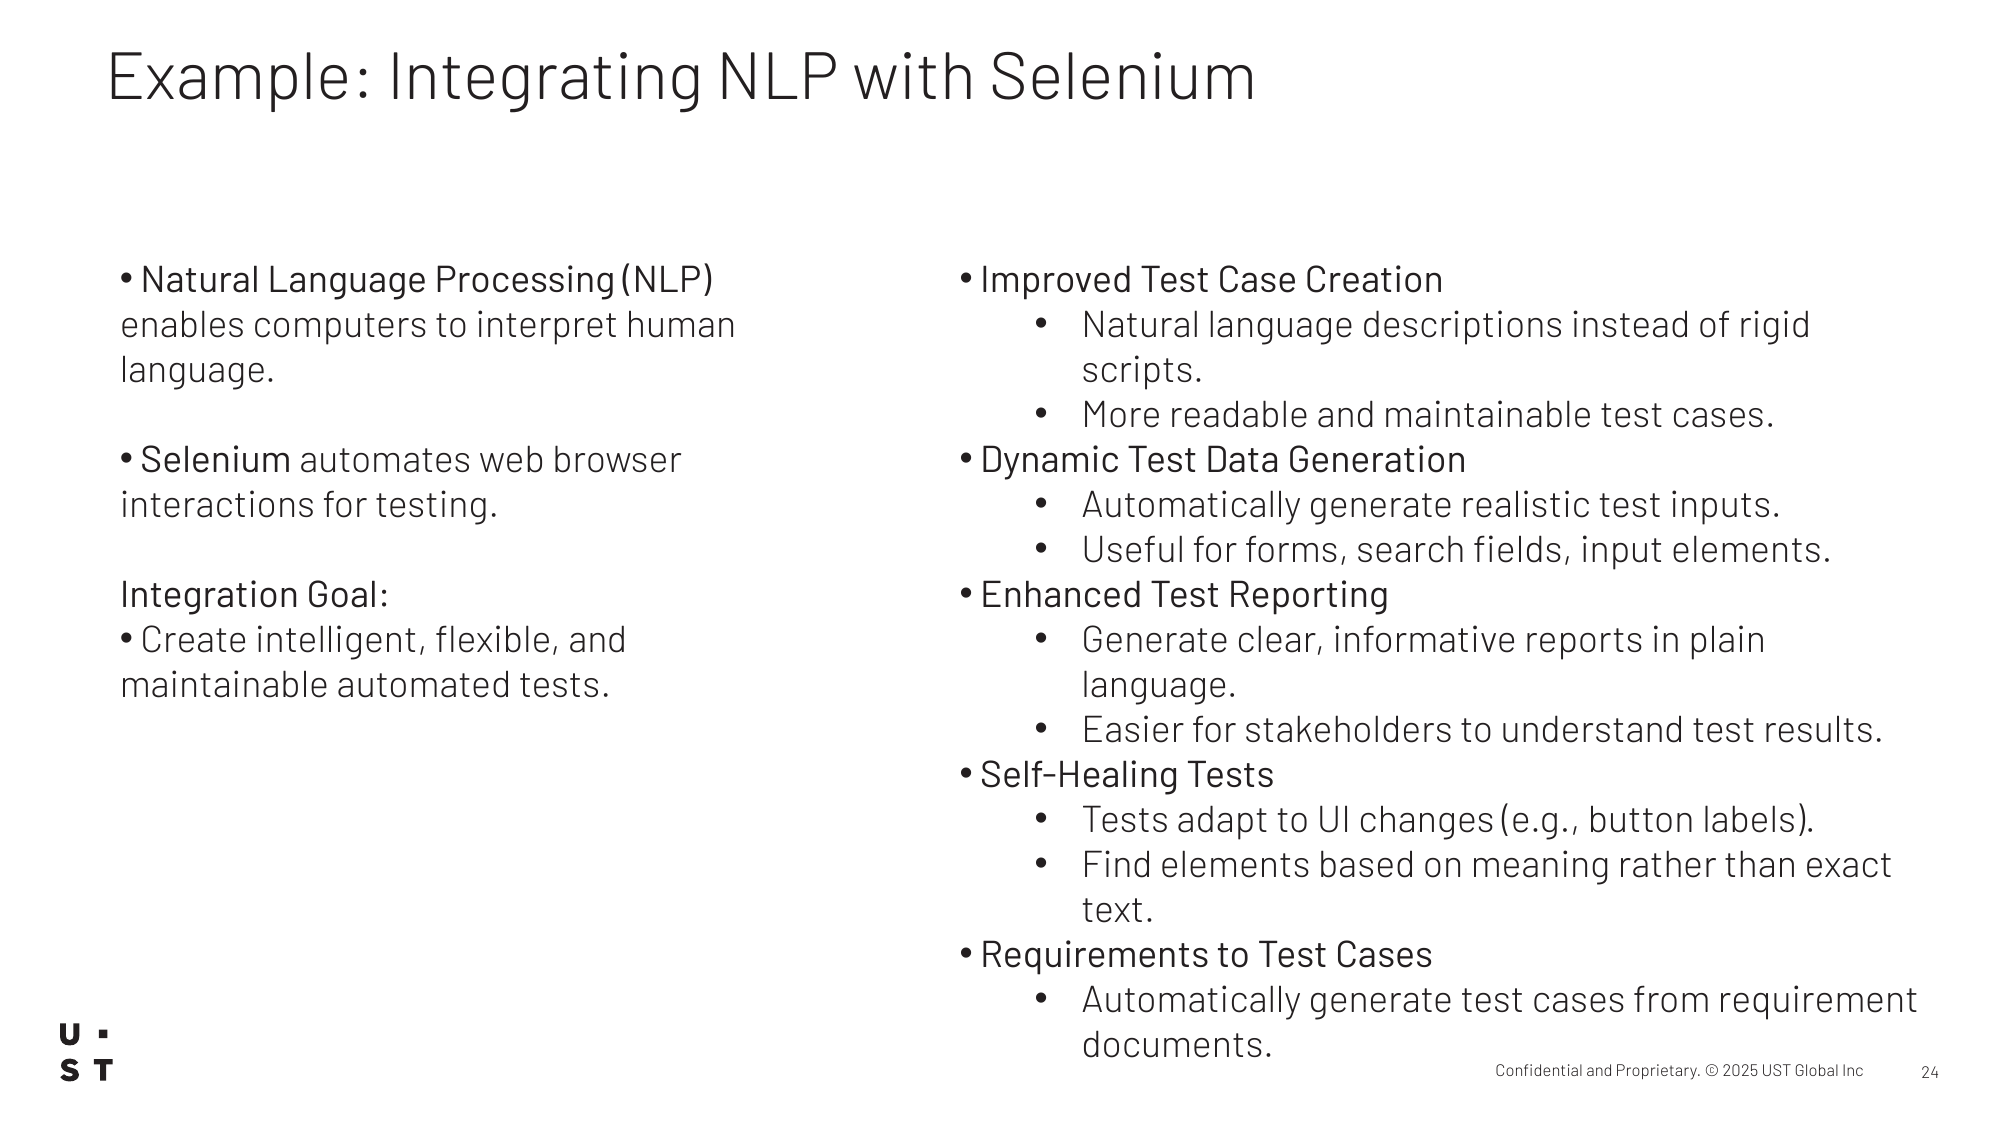

# Example: Integrating NLP with Selenium
 Natural Language Processing (NLP) enables computers to interpret human language.

 Selenium automates web browser interactions for testing.

Integration Goal:
 Create intelligent, flexible, and maintainable automated tests.

 Improved Test Case Creation
Natural language descriptions instead of rigid scripts.
More readable and maintainable test cases.
 Dynamic Test Data Generation
Automatically generate realistic test inputs.
Useful for forms, search fields, input elements.
 Enhanced Test Reporting
Generate clear, informative reports in plain language.
Easier for stakeholders to understand test results.
 Self-Healing Tests
Tests adapt to UI changes (e.g., button labels).
Find elements based on meaning rather than exact text.
 Requirements to Test Cases
Automatically generate test cases from requirement documents.